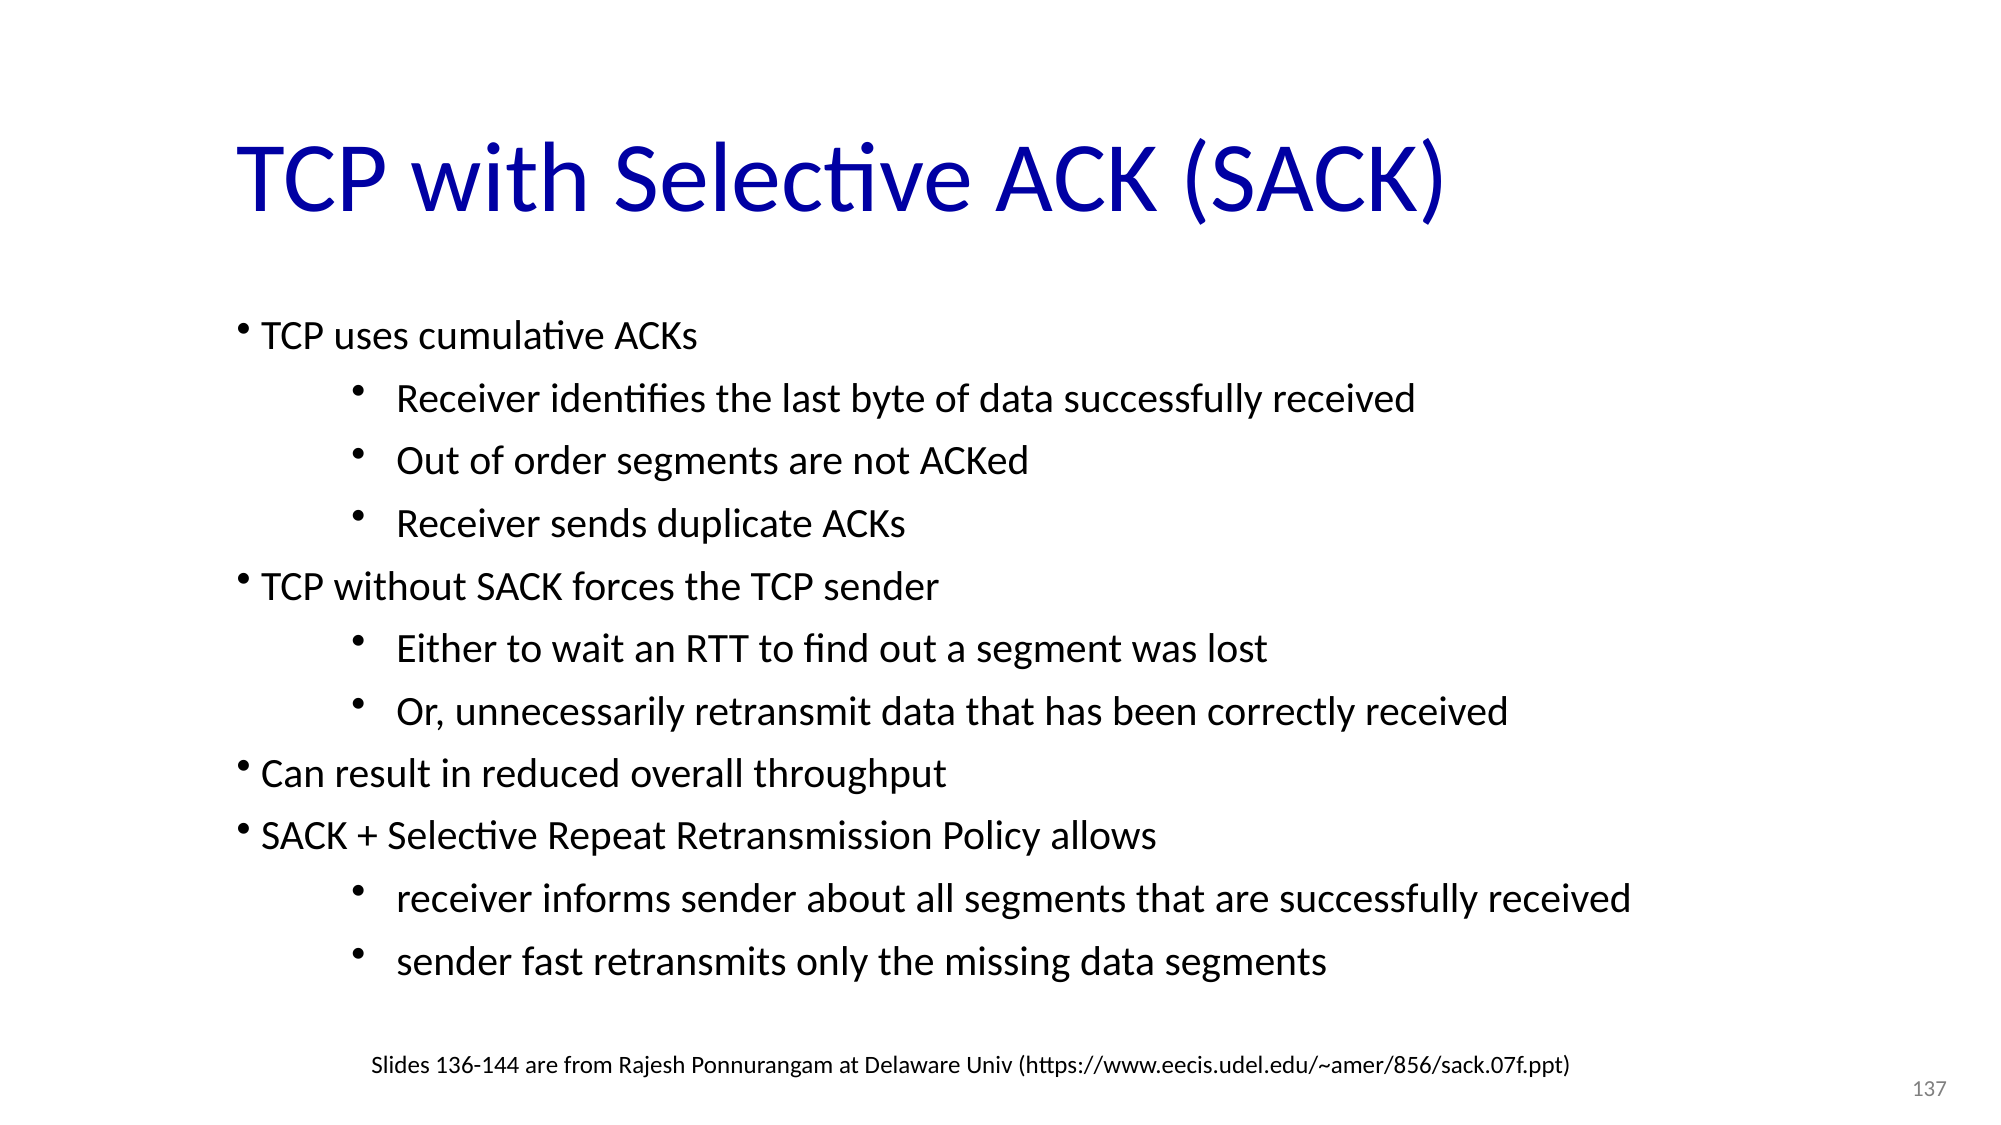

TCP with Selective ACK (SACK)
 TCP uses cumulative ACKs
 Receiver identifies the last byte of data successfully received
 Out of order segments are not ACKed
 Receiver sends duplicate ACKs
 TCP without SACK forces the TCP sender
 Either to wait an RTT to find out a segment was lost
 Or, unnecessarily retransmit data that has been correctly received
 Can result in reduced overall throughput
 SACK + Selective Repeat Retransmission Policy allows
 receiver informs sender about all segments that are successfully received
 sender fast retransmits only the missing data segments
Slides 136-144 are from Rajesh Ponnurangam at Delaware Univ (https://www.eecis.udel.edu/~amer/856/sack.07f.ppt)
137